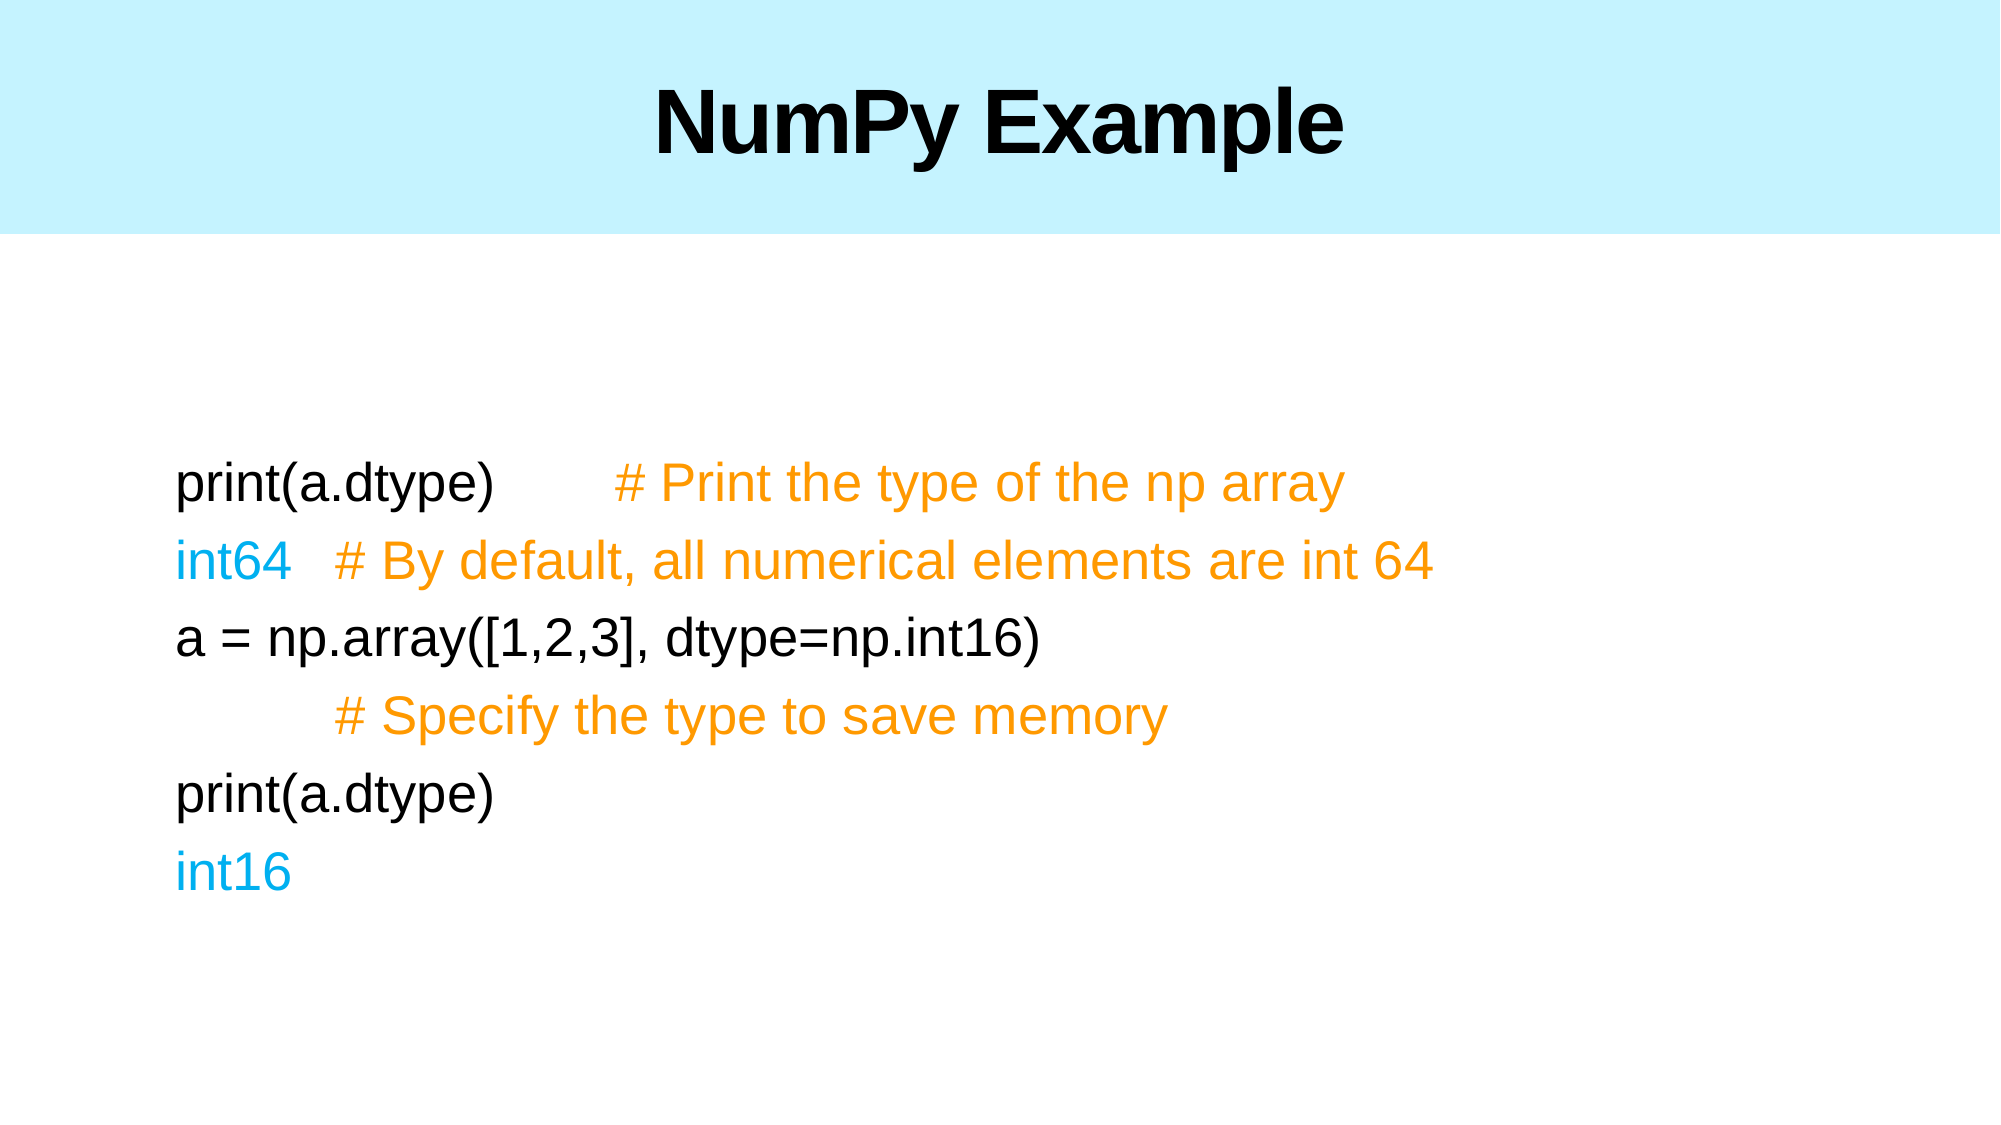

# NumPy Example
print(a.dtype)        # Print the type of the np array
int64			  # By default, all numerical elements are int 64
a = np.array([1,2,3], dtype=np.int16)
 			  # Specify the type to save memory
print(a.dtype)
int16